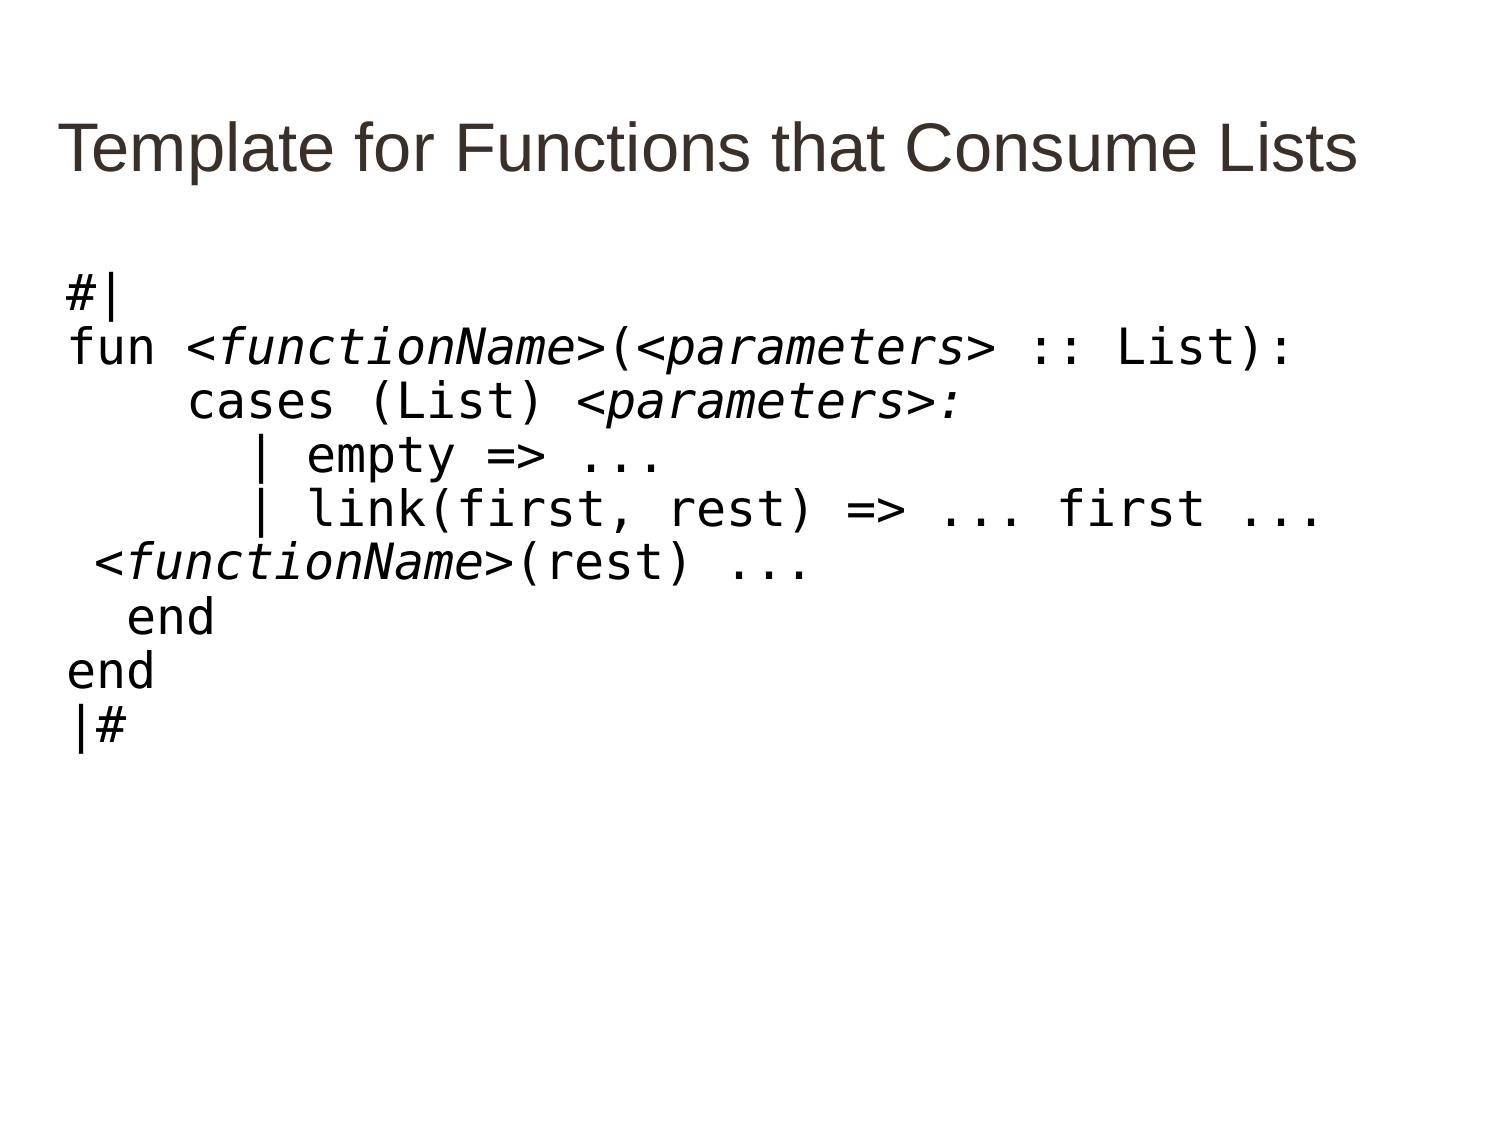

# Template for Functions that Consume Lists
#|
fun <functionName>(<parameters> :: List):
    cases (List) <parameters>:
      | empty => ...
      | link(first, rest) => ... first ... <functionName>(rest) ...
  end
end
|#